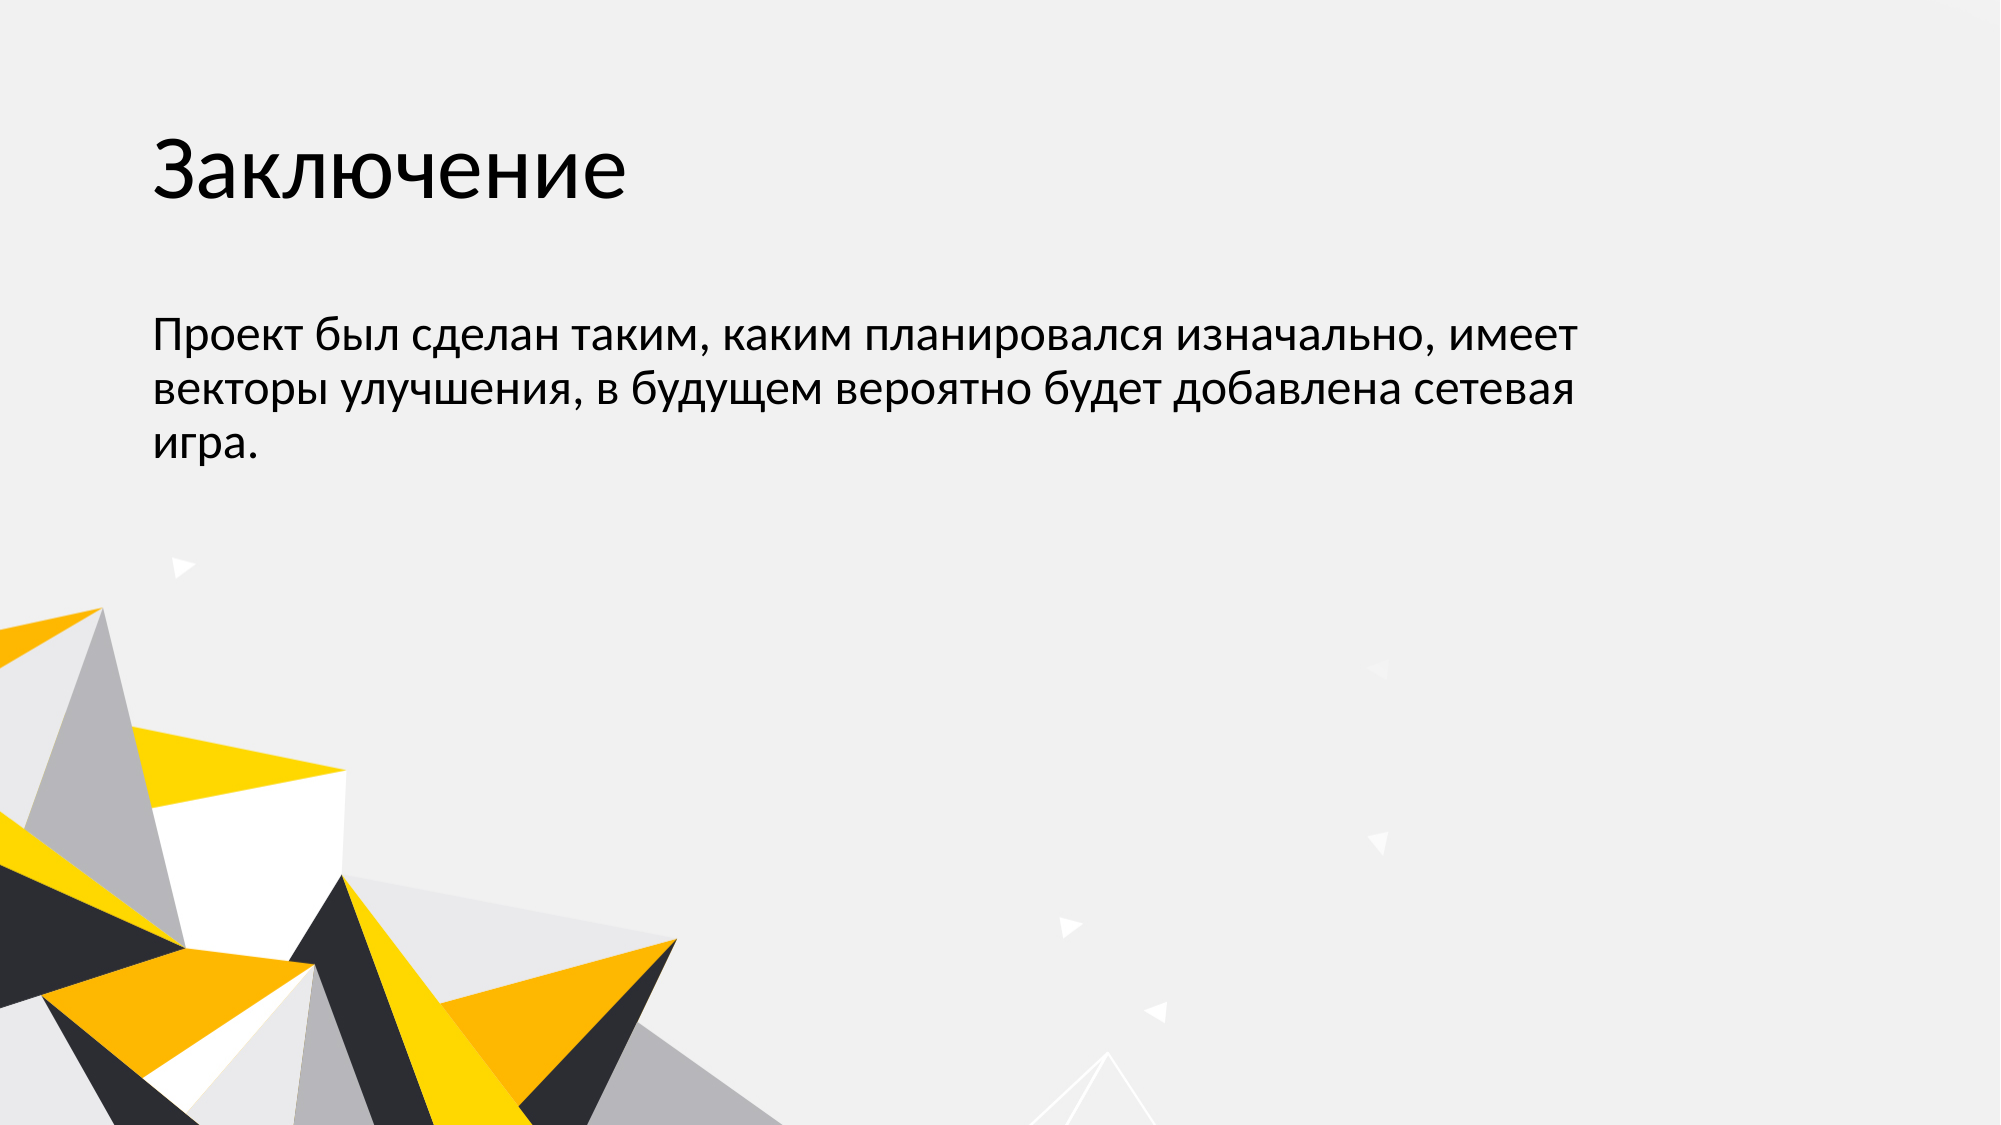

# Заключение
Проект был сделан таким, каким планировался изначально, имеет  векторы улучшения, в будущем вероятно будет добавлена сетевая игра.